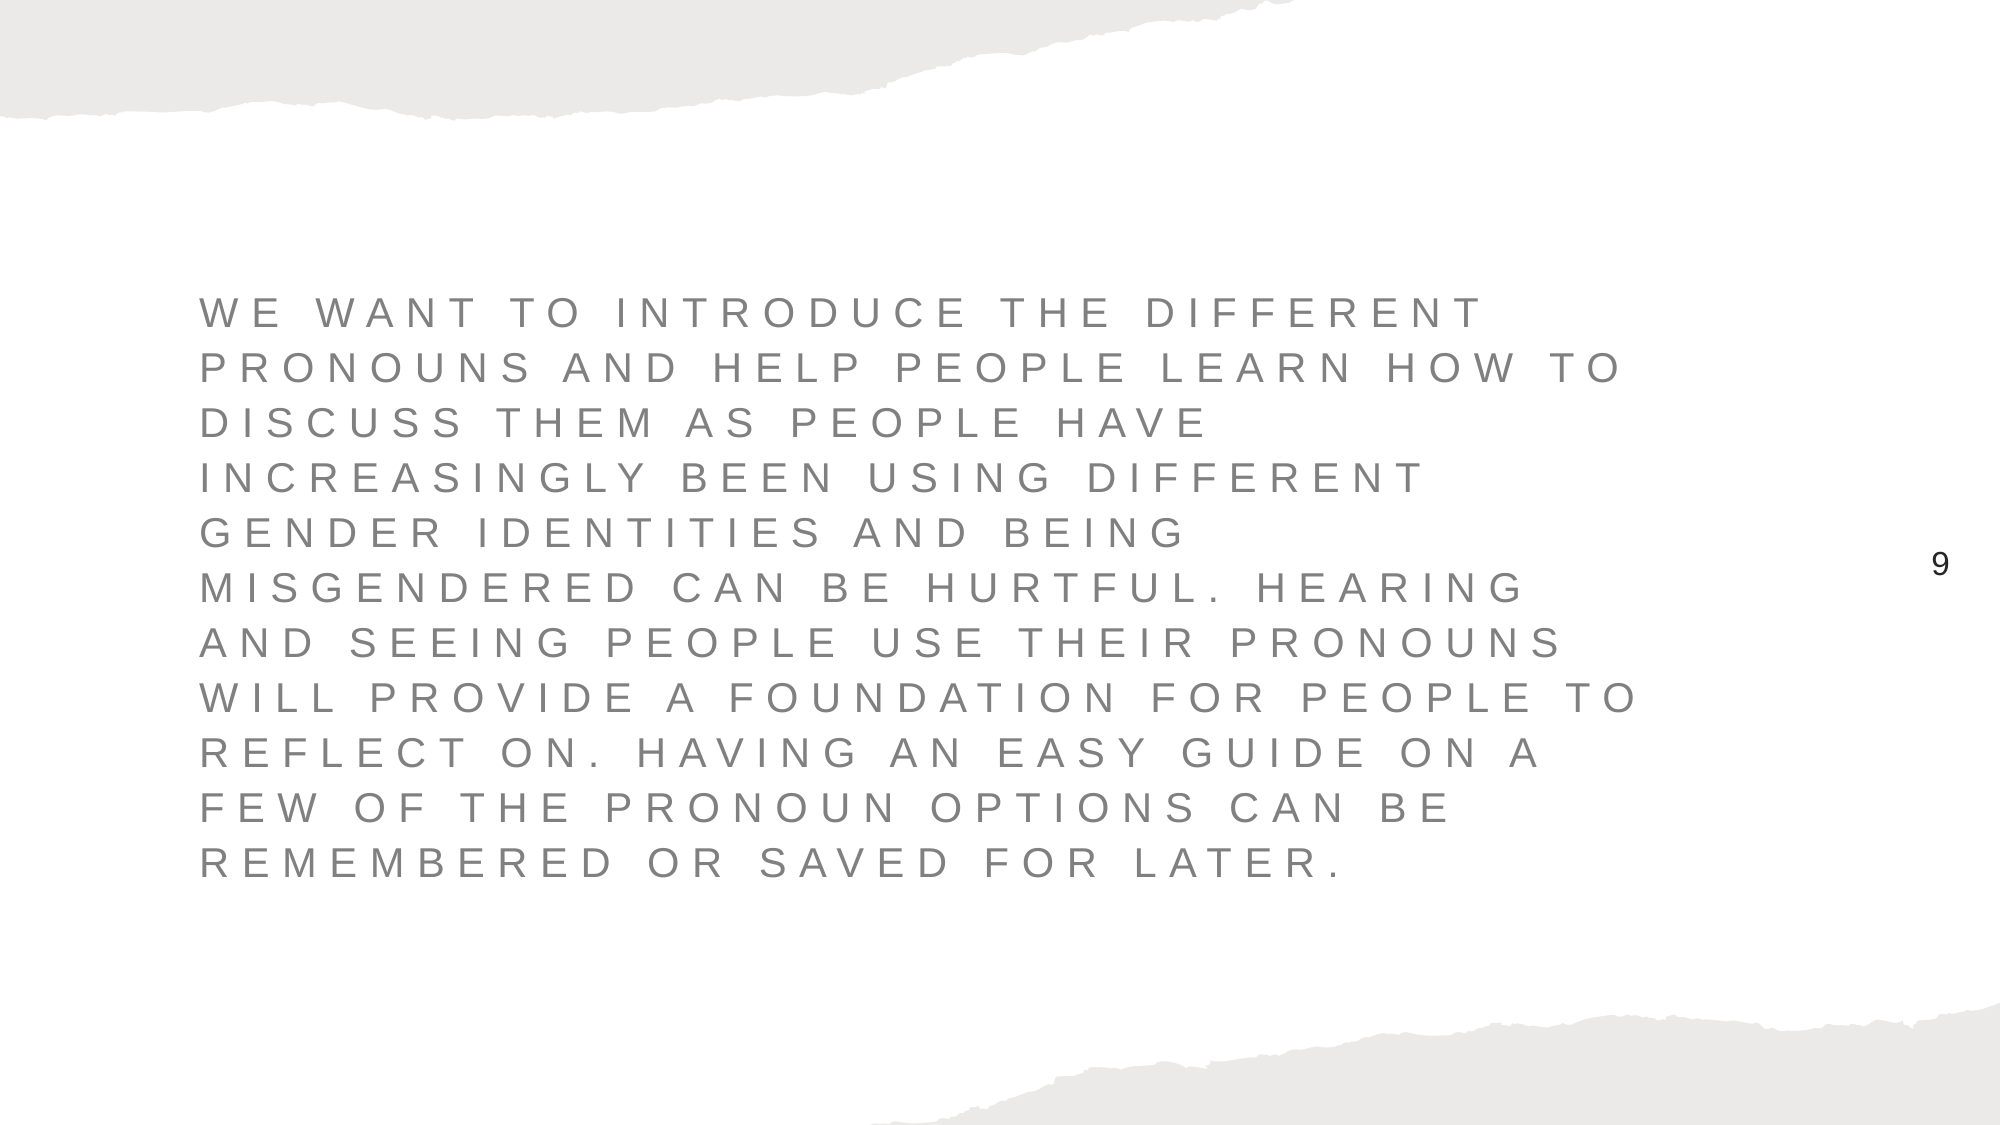

# We want to introduce the different pronouns and help people learn how to discuss them as people have increasingly been using different gender identities and being misgendered can be hurtful. Hearing and seeing people use their pronouns will provide a foundation for people to reflect on. Having an easy guide on a few of the pronoun options can be remembered or saved for later.
9